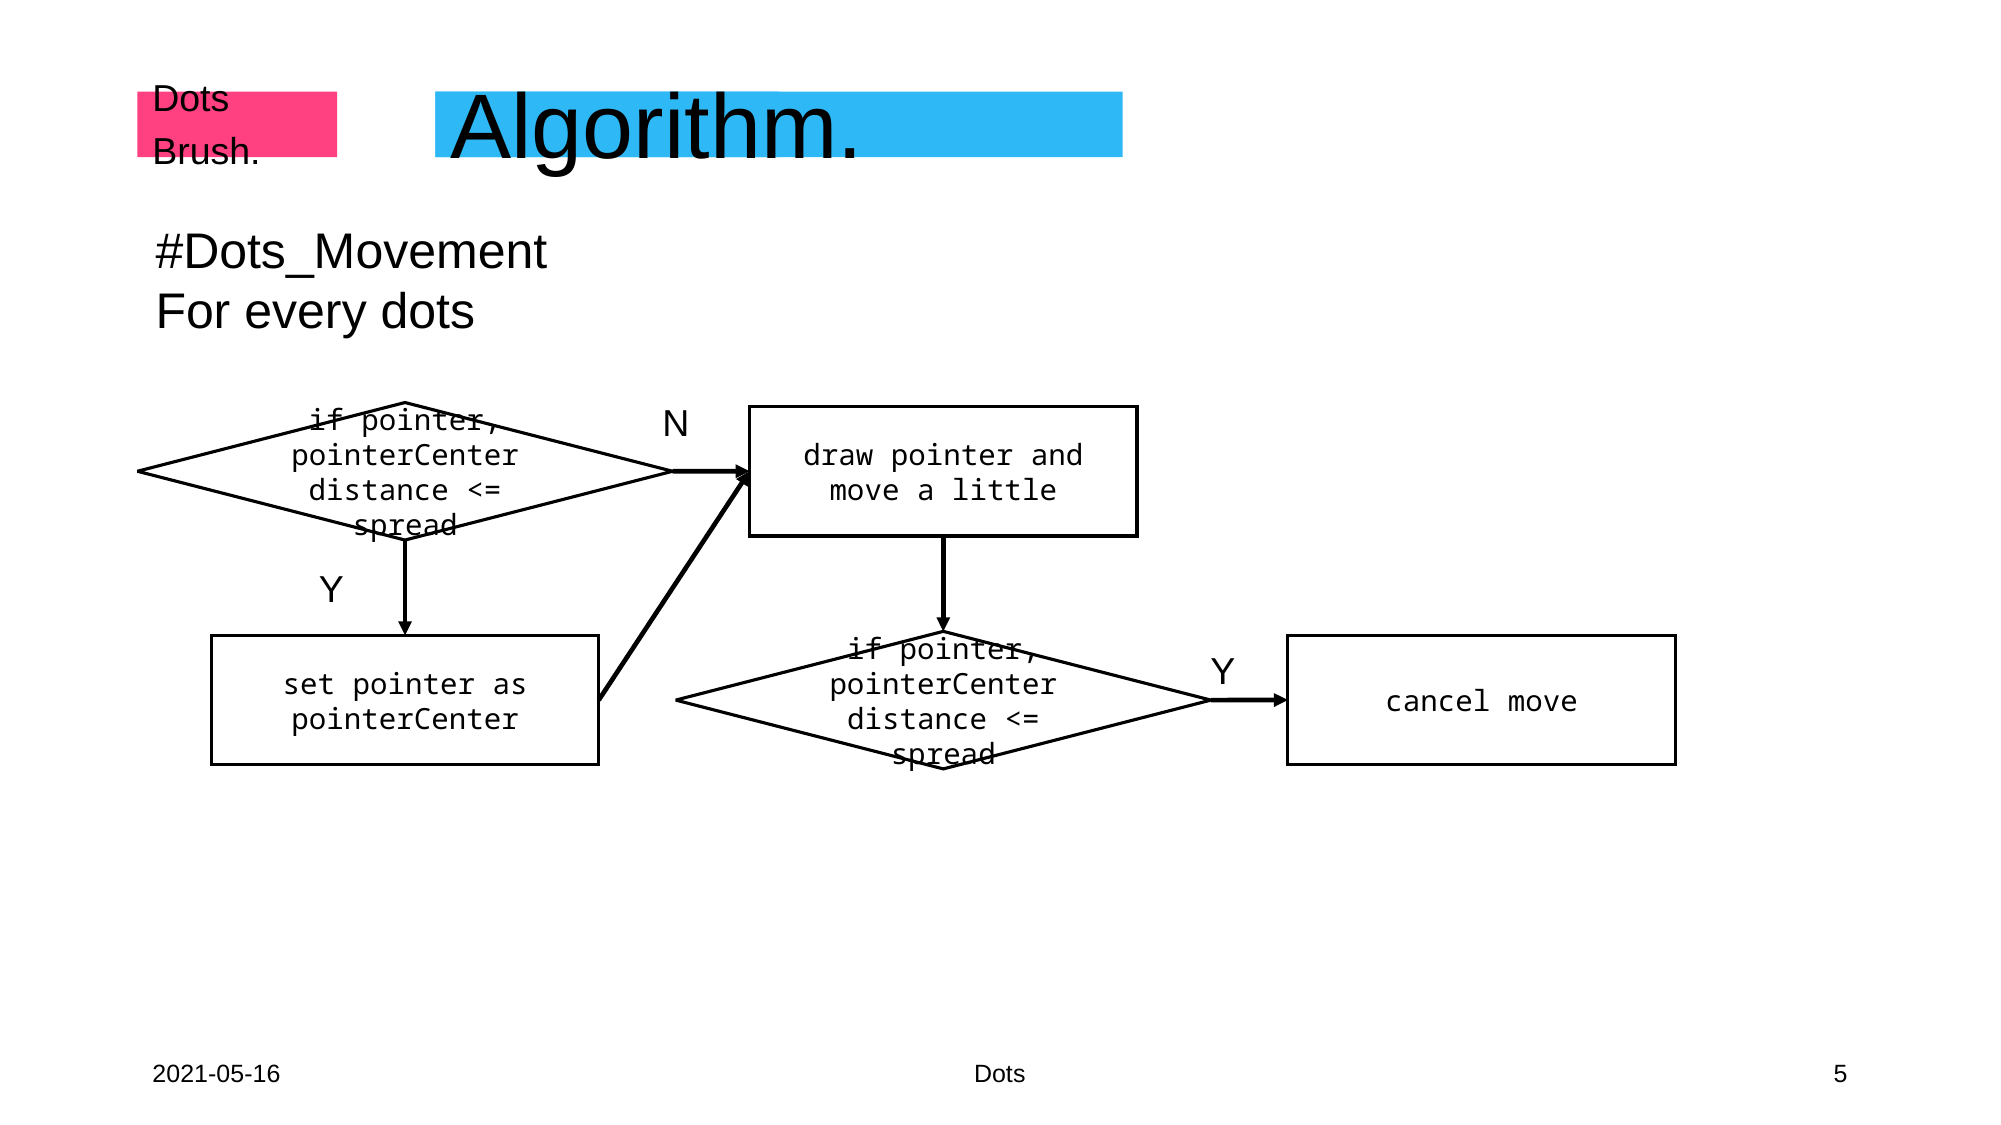

Dots
Brush.
# Algorithm.

#Dots_Movement
For every dots
N
if pointer, pointerCenter distance <= spread
draw pointer and move a little
Y
if pointer, pointerCenter distance <= spread
cancel move
set pointer as pointerCenter
Y
2021-05-16
Dots
5